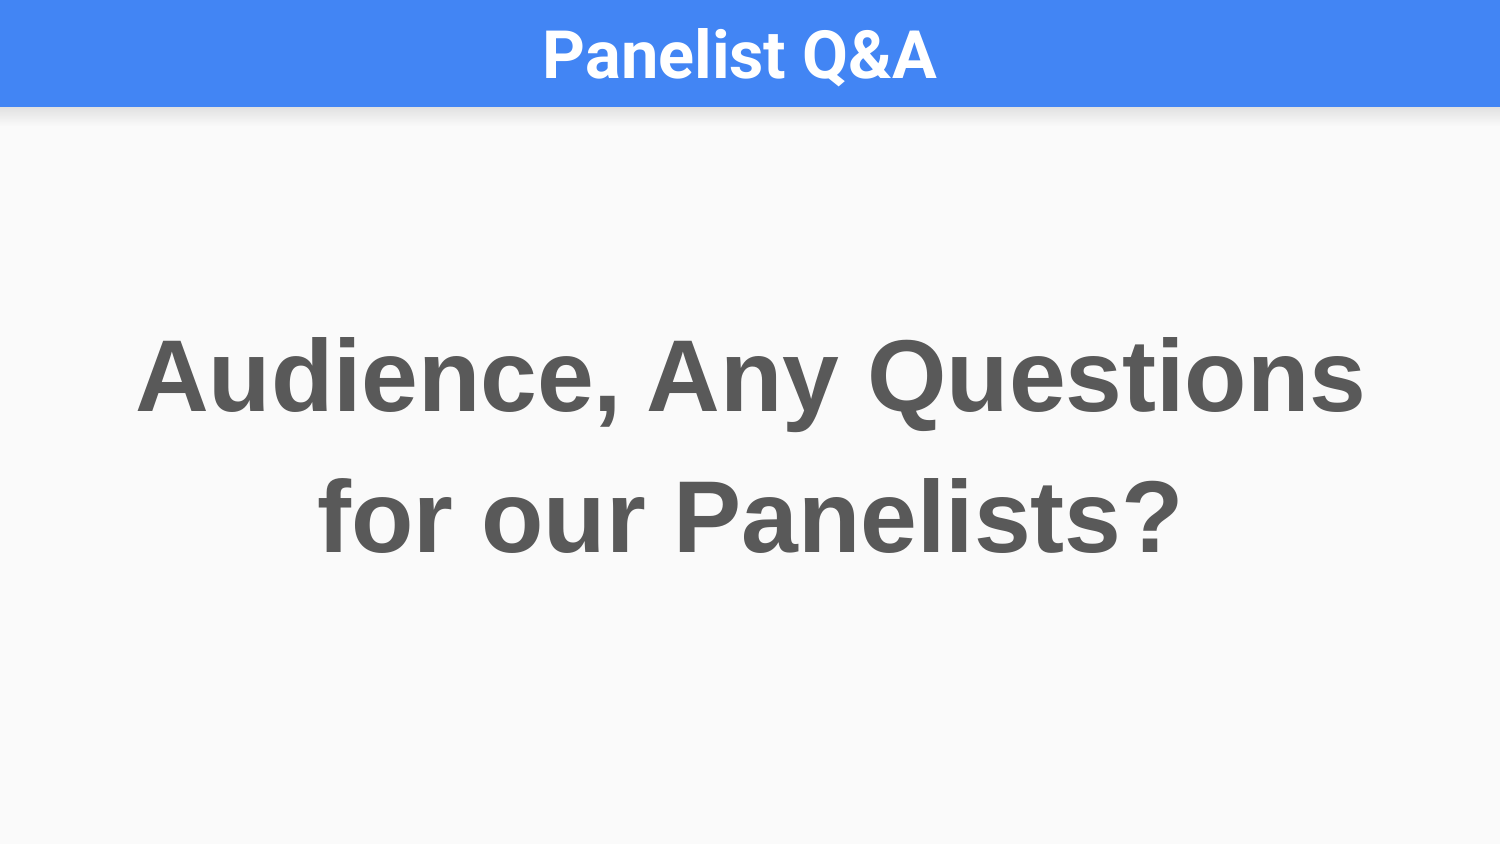

# Panelist Q&A
Audience, Any Questions for our Panelists?